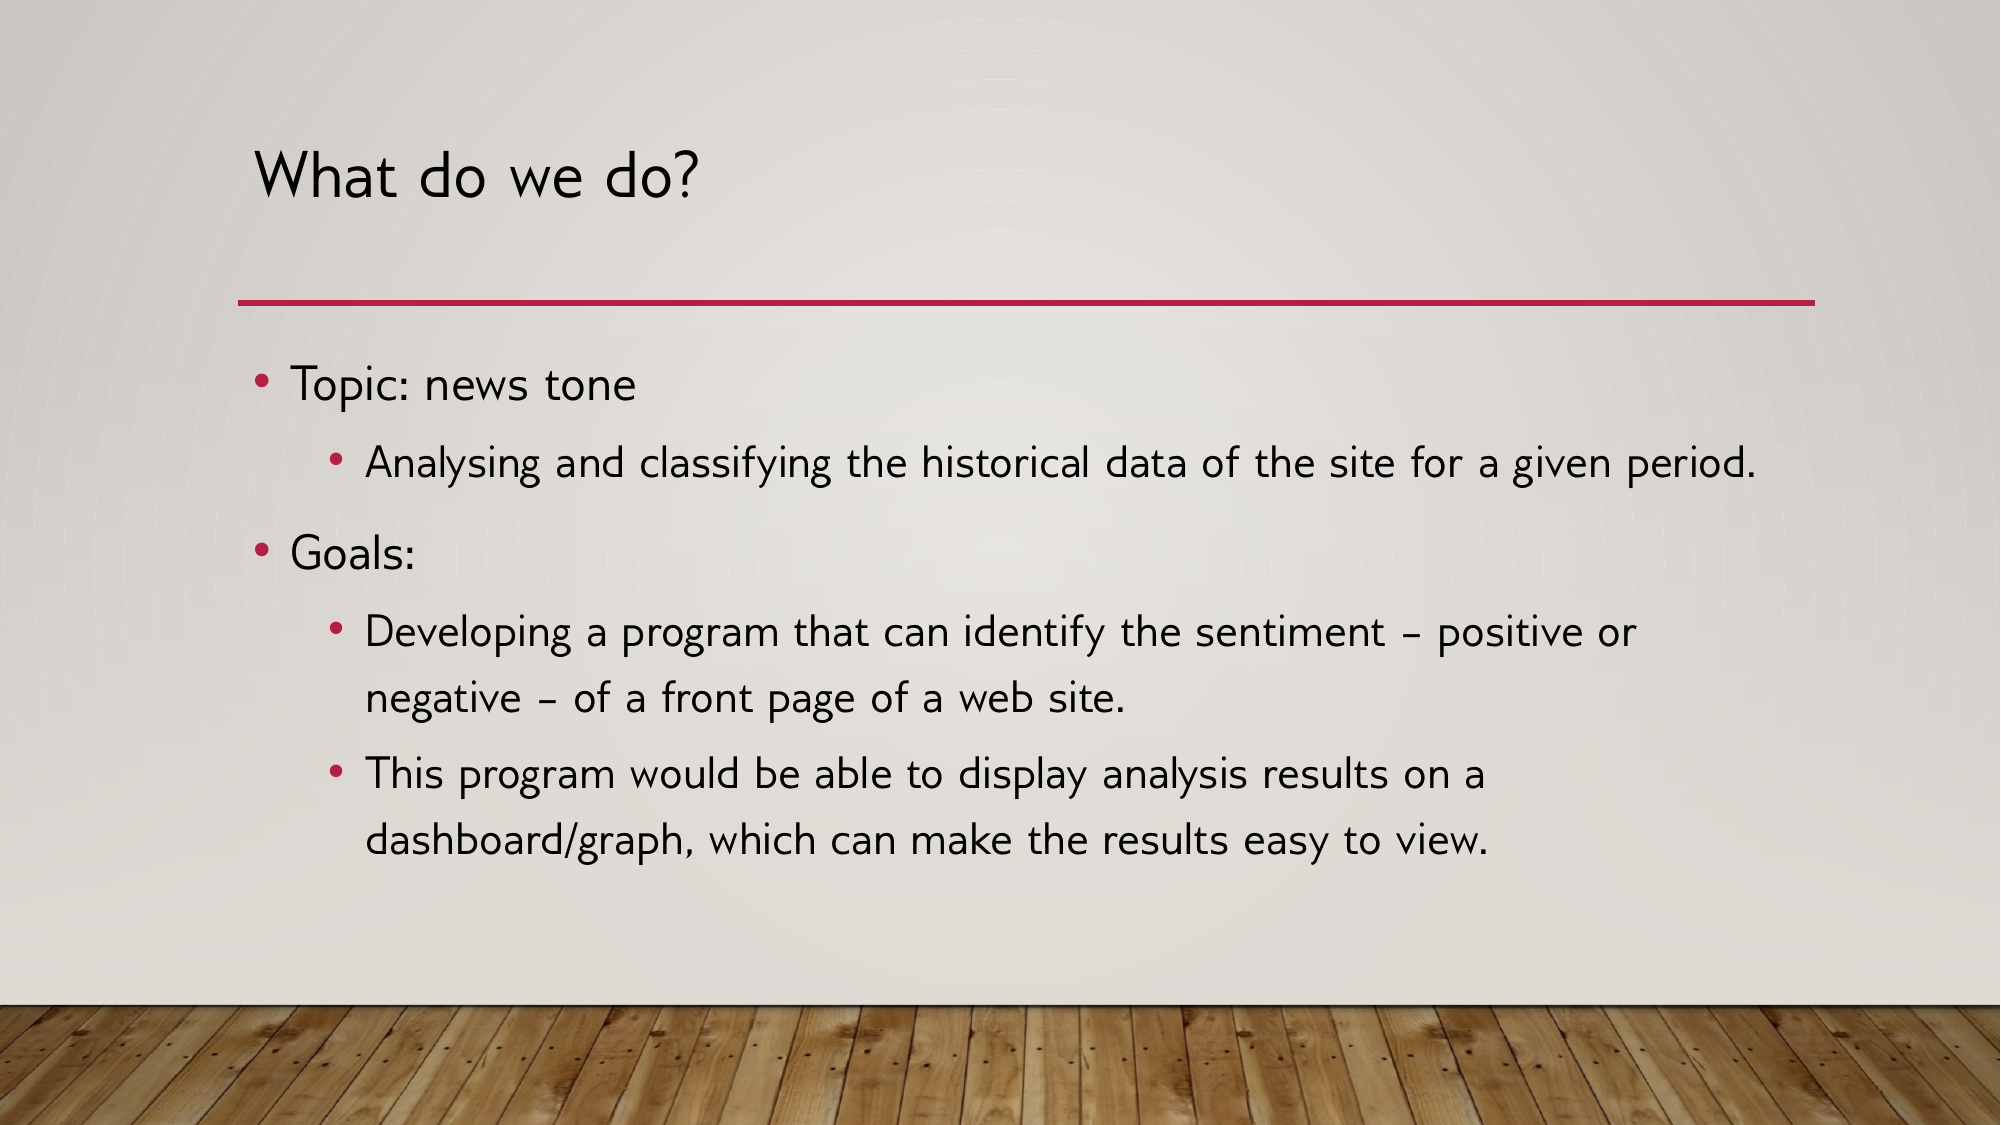

# What do we do?
Topic: news tone
Analysing and classifying the historical data of the site for a given period.
Goals:
Developing a program that can identify the sentiment – positive or negative – of a front page of a web site.
This program would be able to display analysis results on a dashboard/graph, which can make the results easy to view.